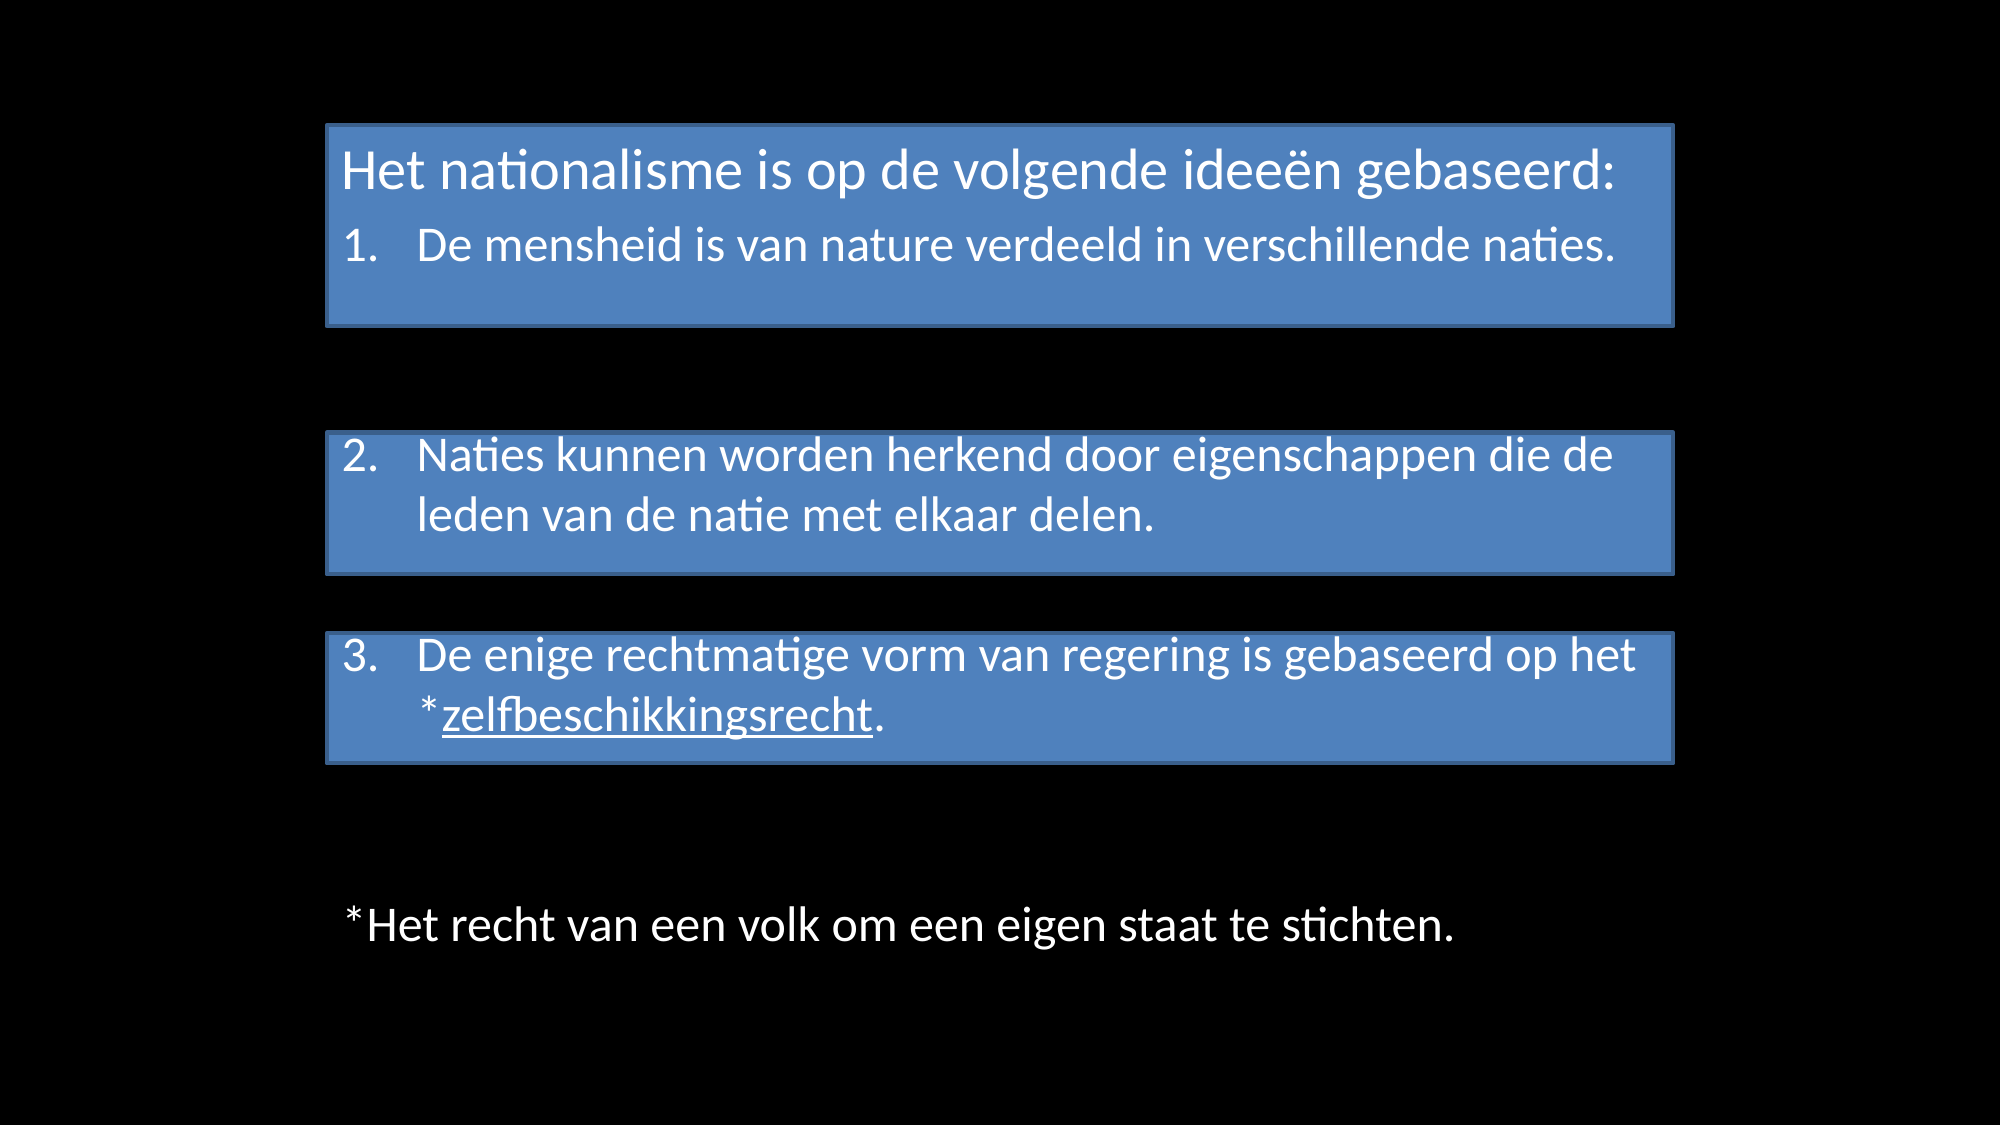

Het nationalisme is op de volgende ideeën gebaseerd:
De mensheid is van nature verdeeld in verschillende naties.

Naties kunnen worden herkend door eigenschappen die de leden van de natie met elkaar delen.

De enige rechtmatige vorm van regering is gebaseerd op het *zelfbeschikkingsrecht.

*Het recht van een volk om een eigen staat te stichten.